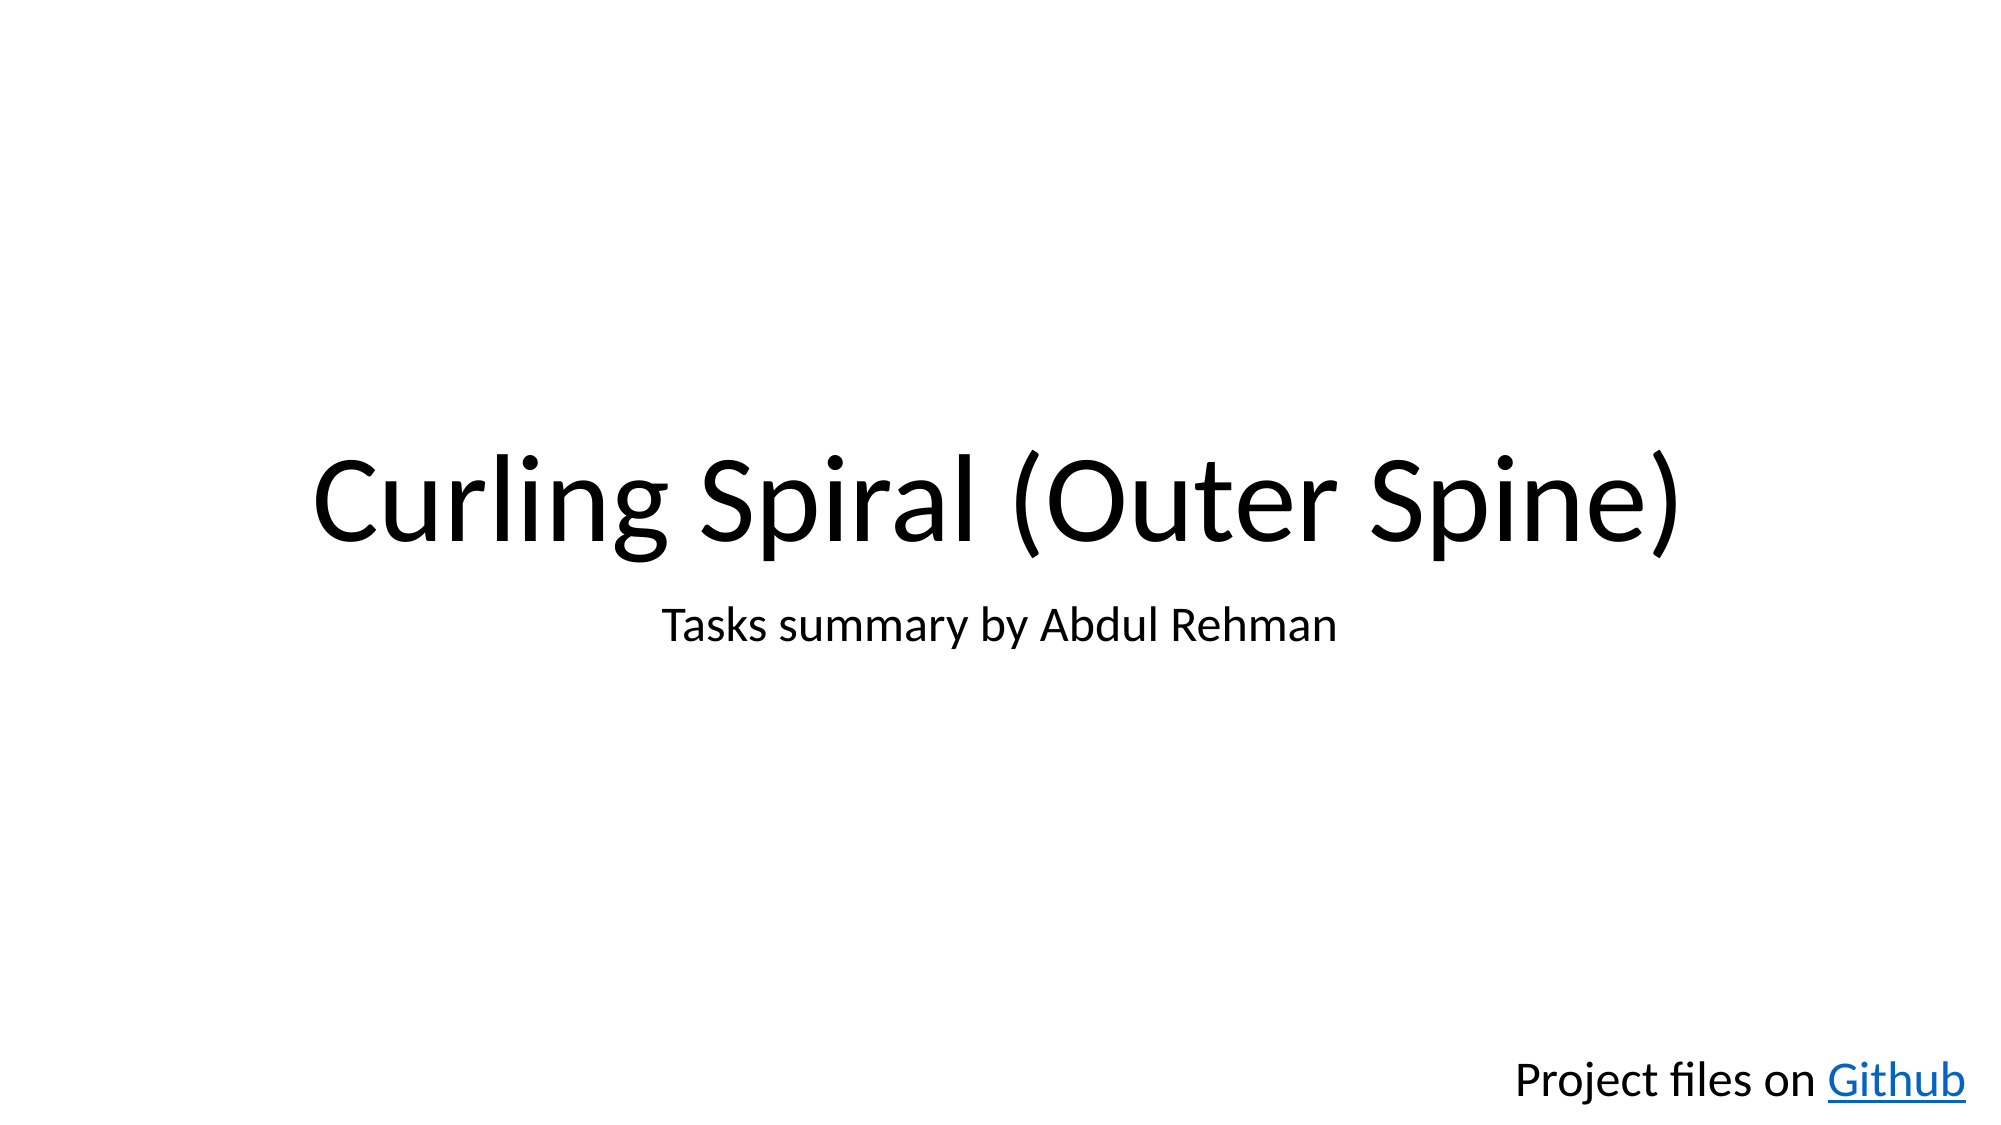

# Curling Spiral (Outer Spine)
Tasks summary by Abdul Rehman
Project files on Github